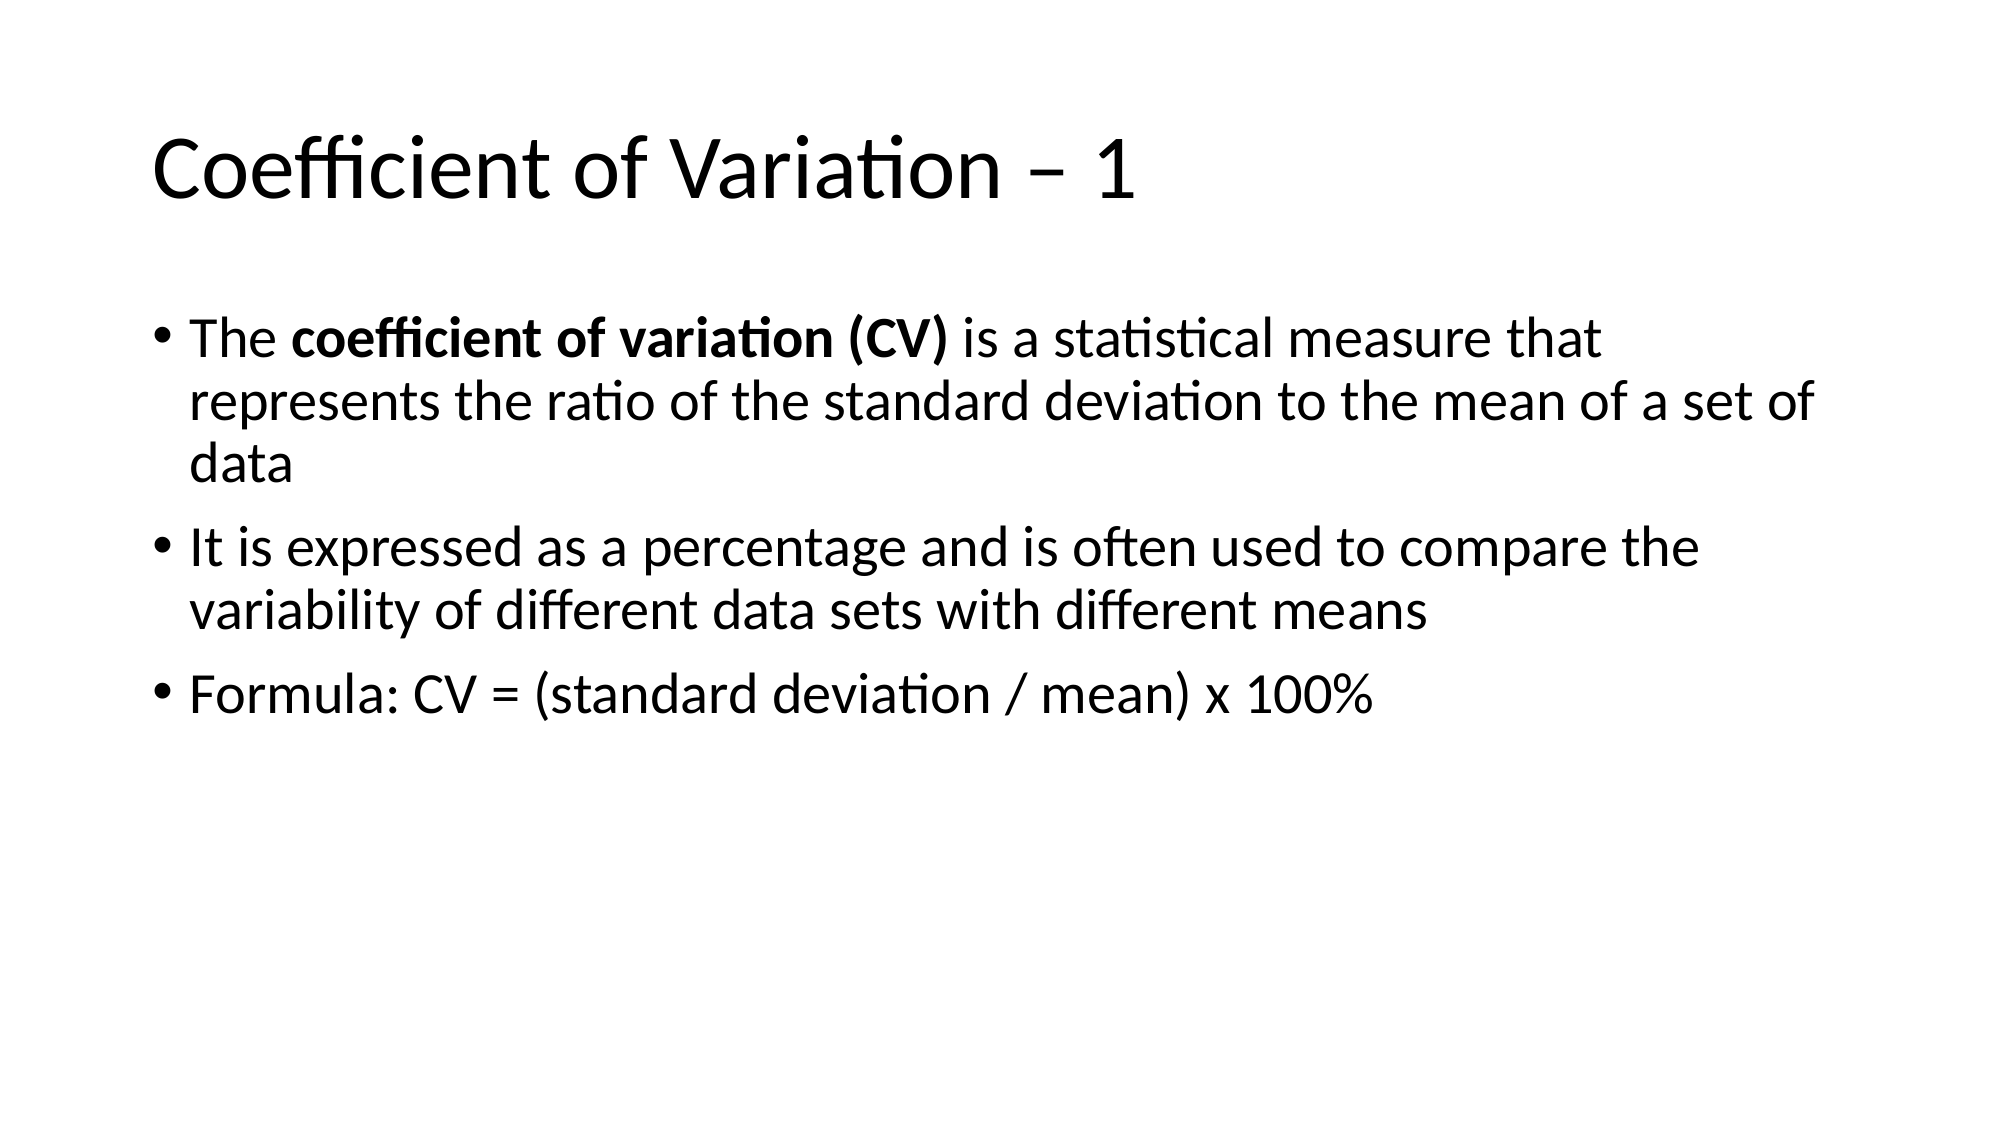

# Coefficient of Variation – 1
The coefficient of variation (CV) is a statistical measure that represents the ratio of the standard deviation to the mean of a set of data
It is expressed as a percentage and is often used to compare the variability of different data sets with different means
Formula: CV = (standard deviation / mean) x 100%